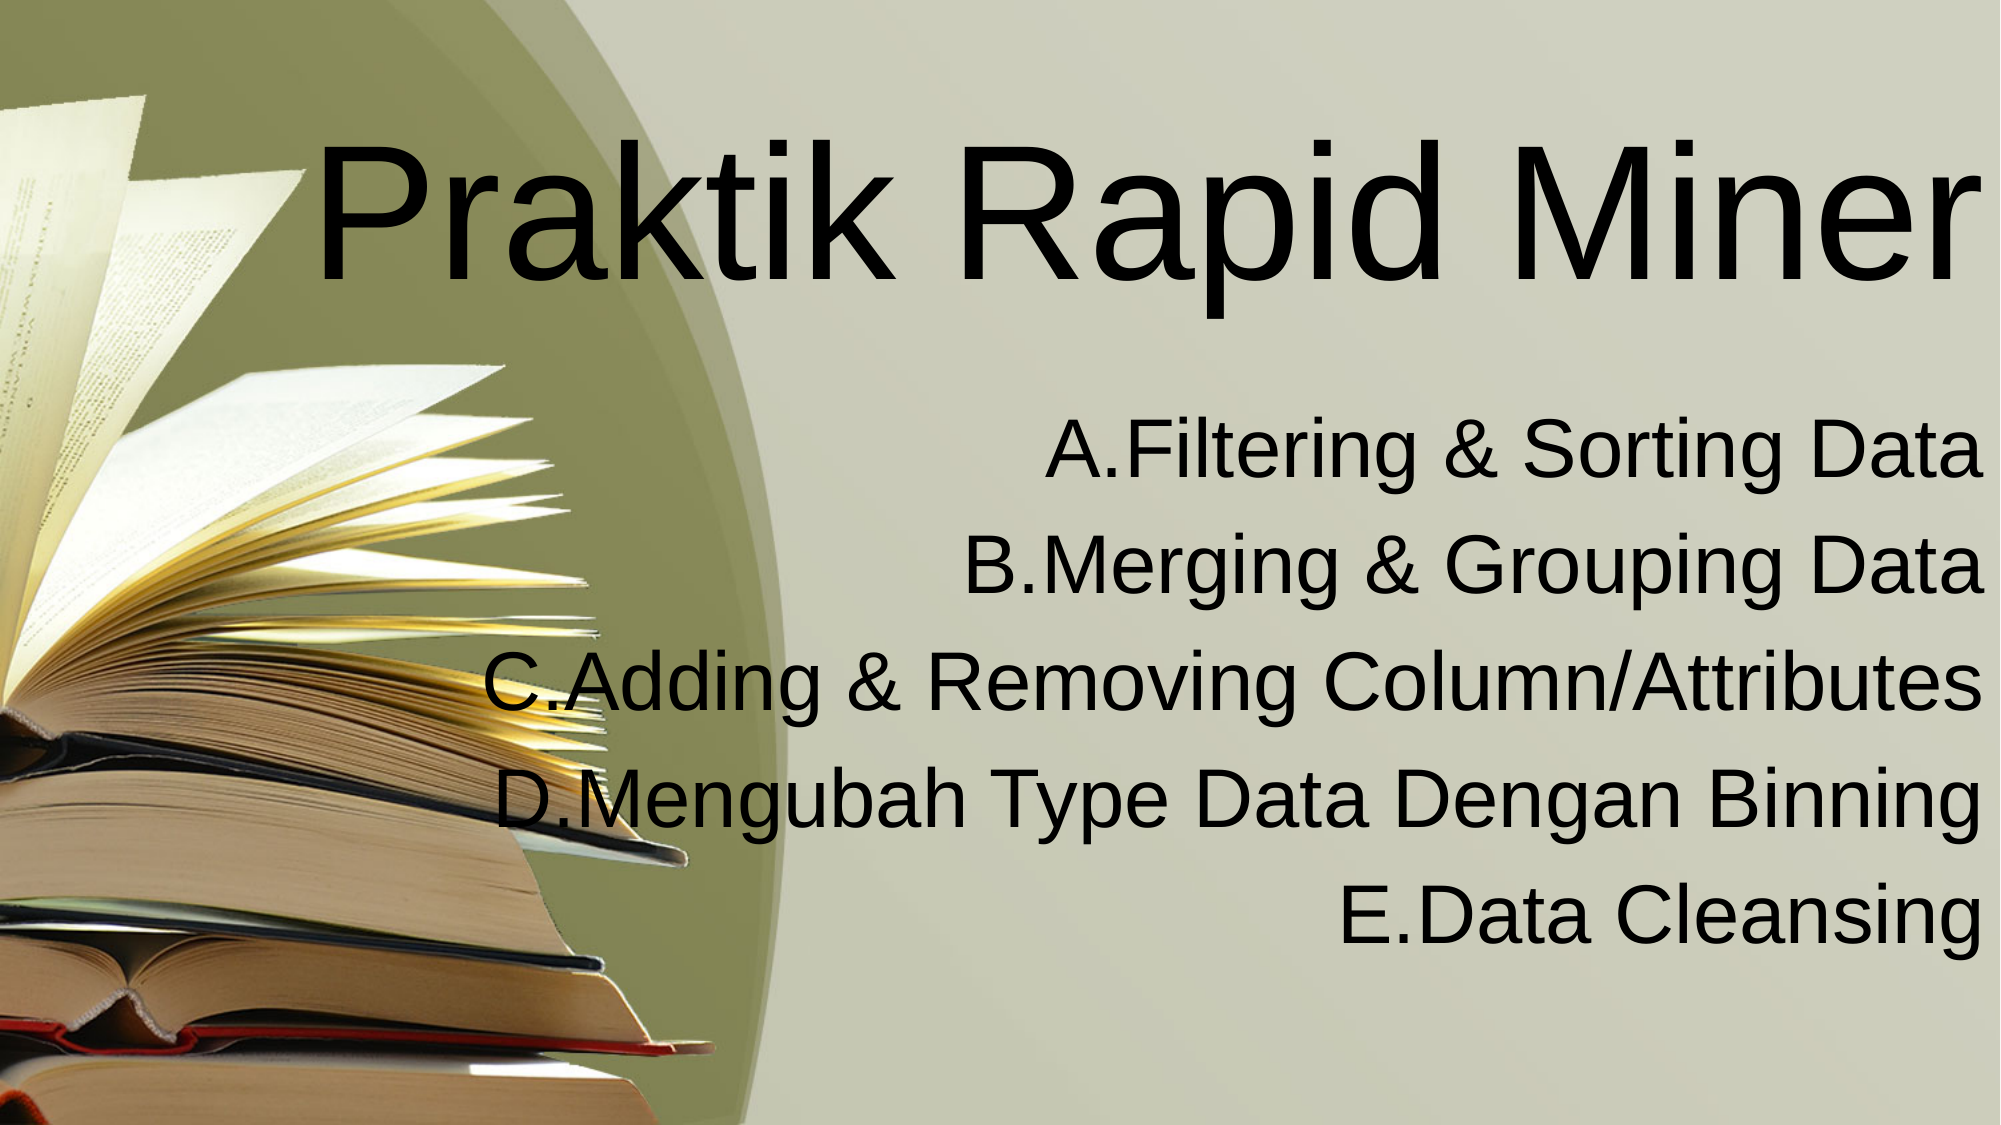

Praktik Rapid Miner
Filtering & Sorting Data
Merging & Grouping Data
Adding & Removing Column/Attributes
Mengubah Type Data Dengan Binning
Data Cleansing